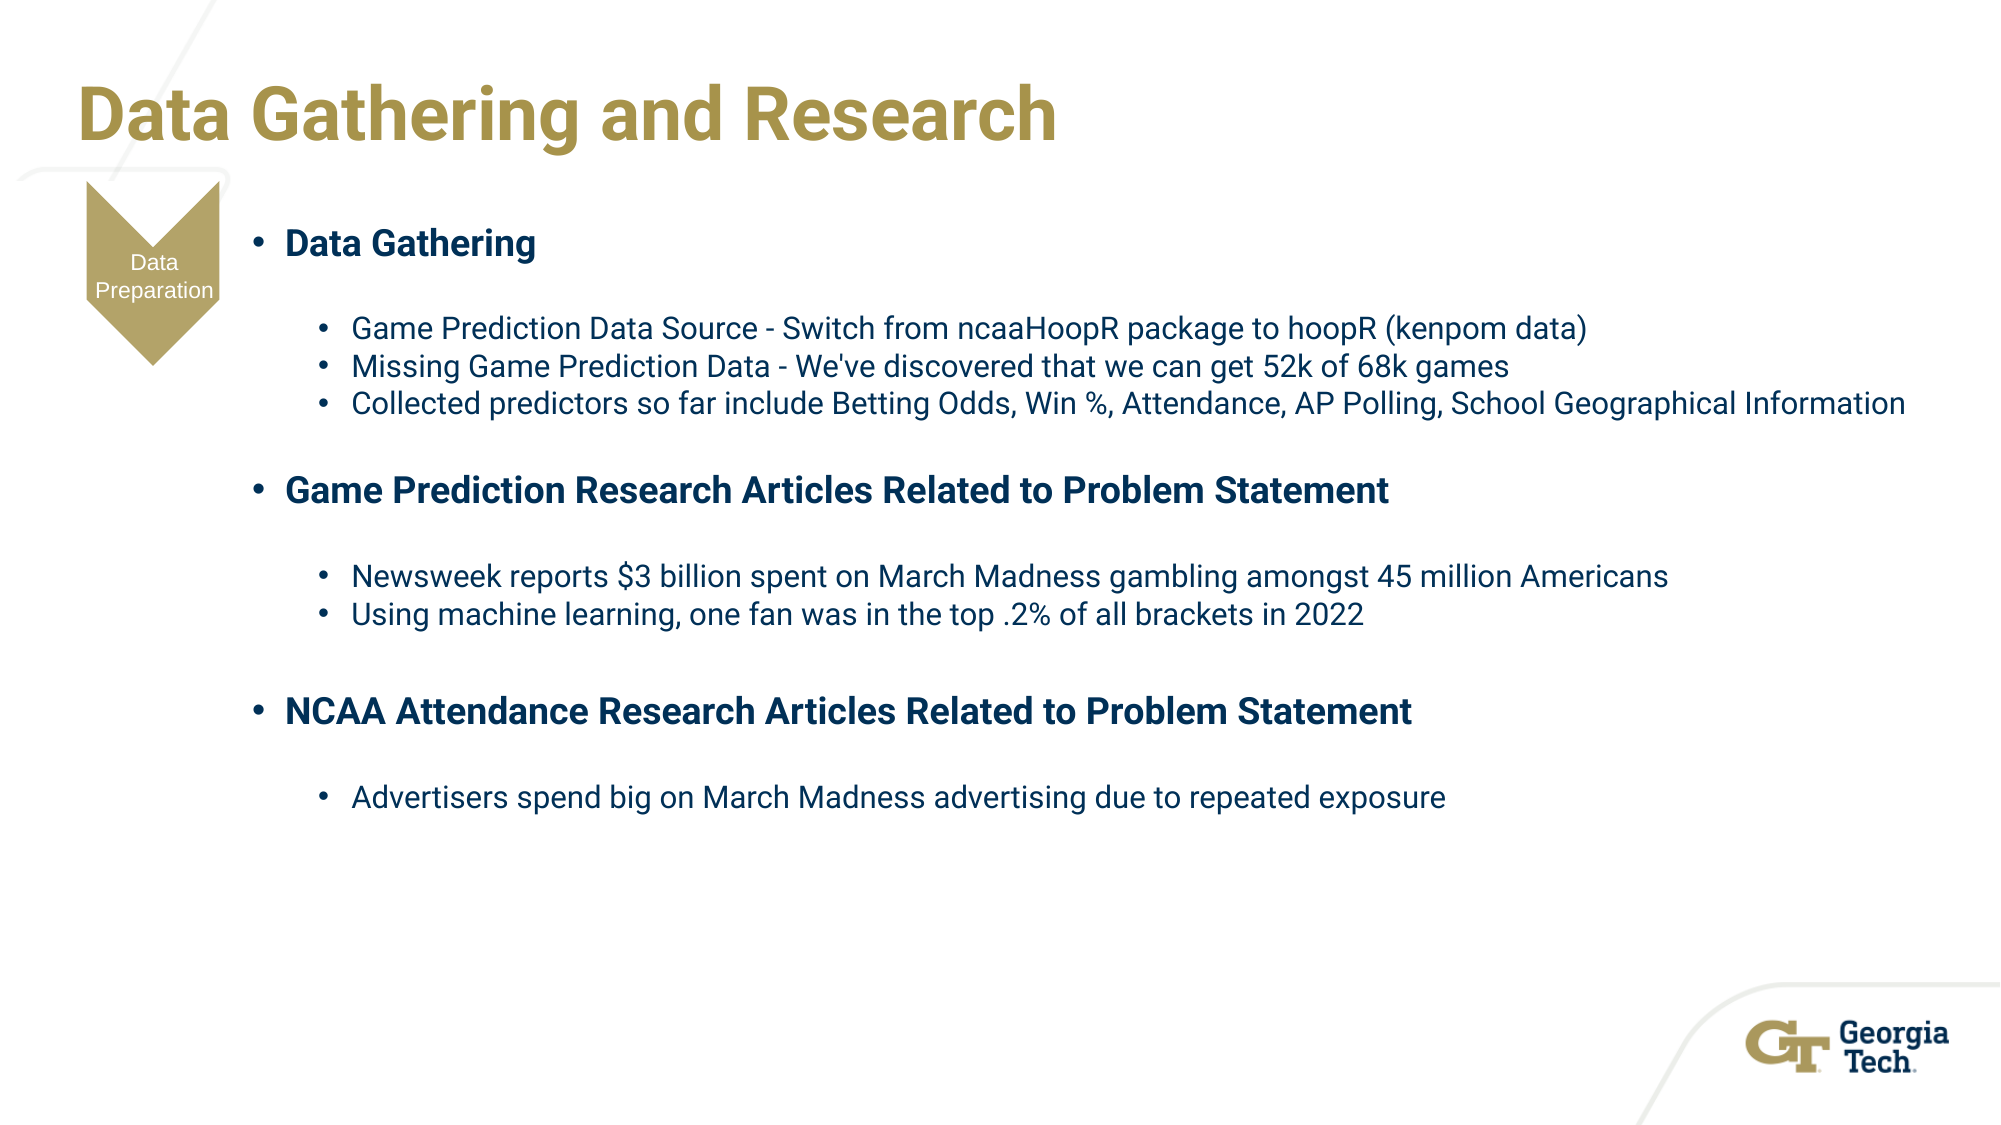

# Data Gathering and Research

Project Scope

Data Preparation

NCAA Men's Basketball
Predicting Win Probability
Predicting Attendance
Data Gathering
Game Prediction Data Source - Switch from ncaaHoopR package to hoopR (kenpom data)
Missing Game Prediction Data - We've discovered that we can get 52k of 68k games
Collected predictors so far include Betting Odds, Win %, Attendance, AP Polling, School Geographical Information

Game Prediction Research Articles Related to Problem Statement
Newsweek reports $3 billion spent on March Madness gambling amongst 45 million Americans
Using machine learning, one fan was in the top .2% of all brackets in 2022

NCAA Attendance Research Articles Related to Problem Statement
Advertisers spend big on March Madness advertising due to repeated exposure

Data Collection from Disparate Sources
Data Quality Checks
Feature Engineering
Correlation Analysis
Principal Component Analysis
Linear Regression
Decision Trees

Model Building
Linear Regression
Decision Trees

Validation
MSE for Models Predicting Attendance
Accuracy, Recall, etc. for Models Predicting Win/Loss